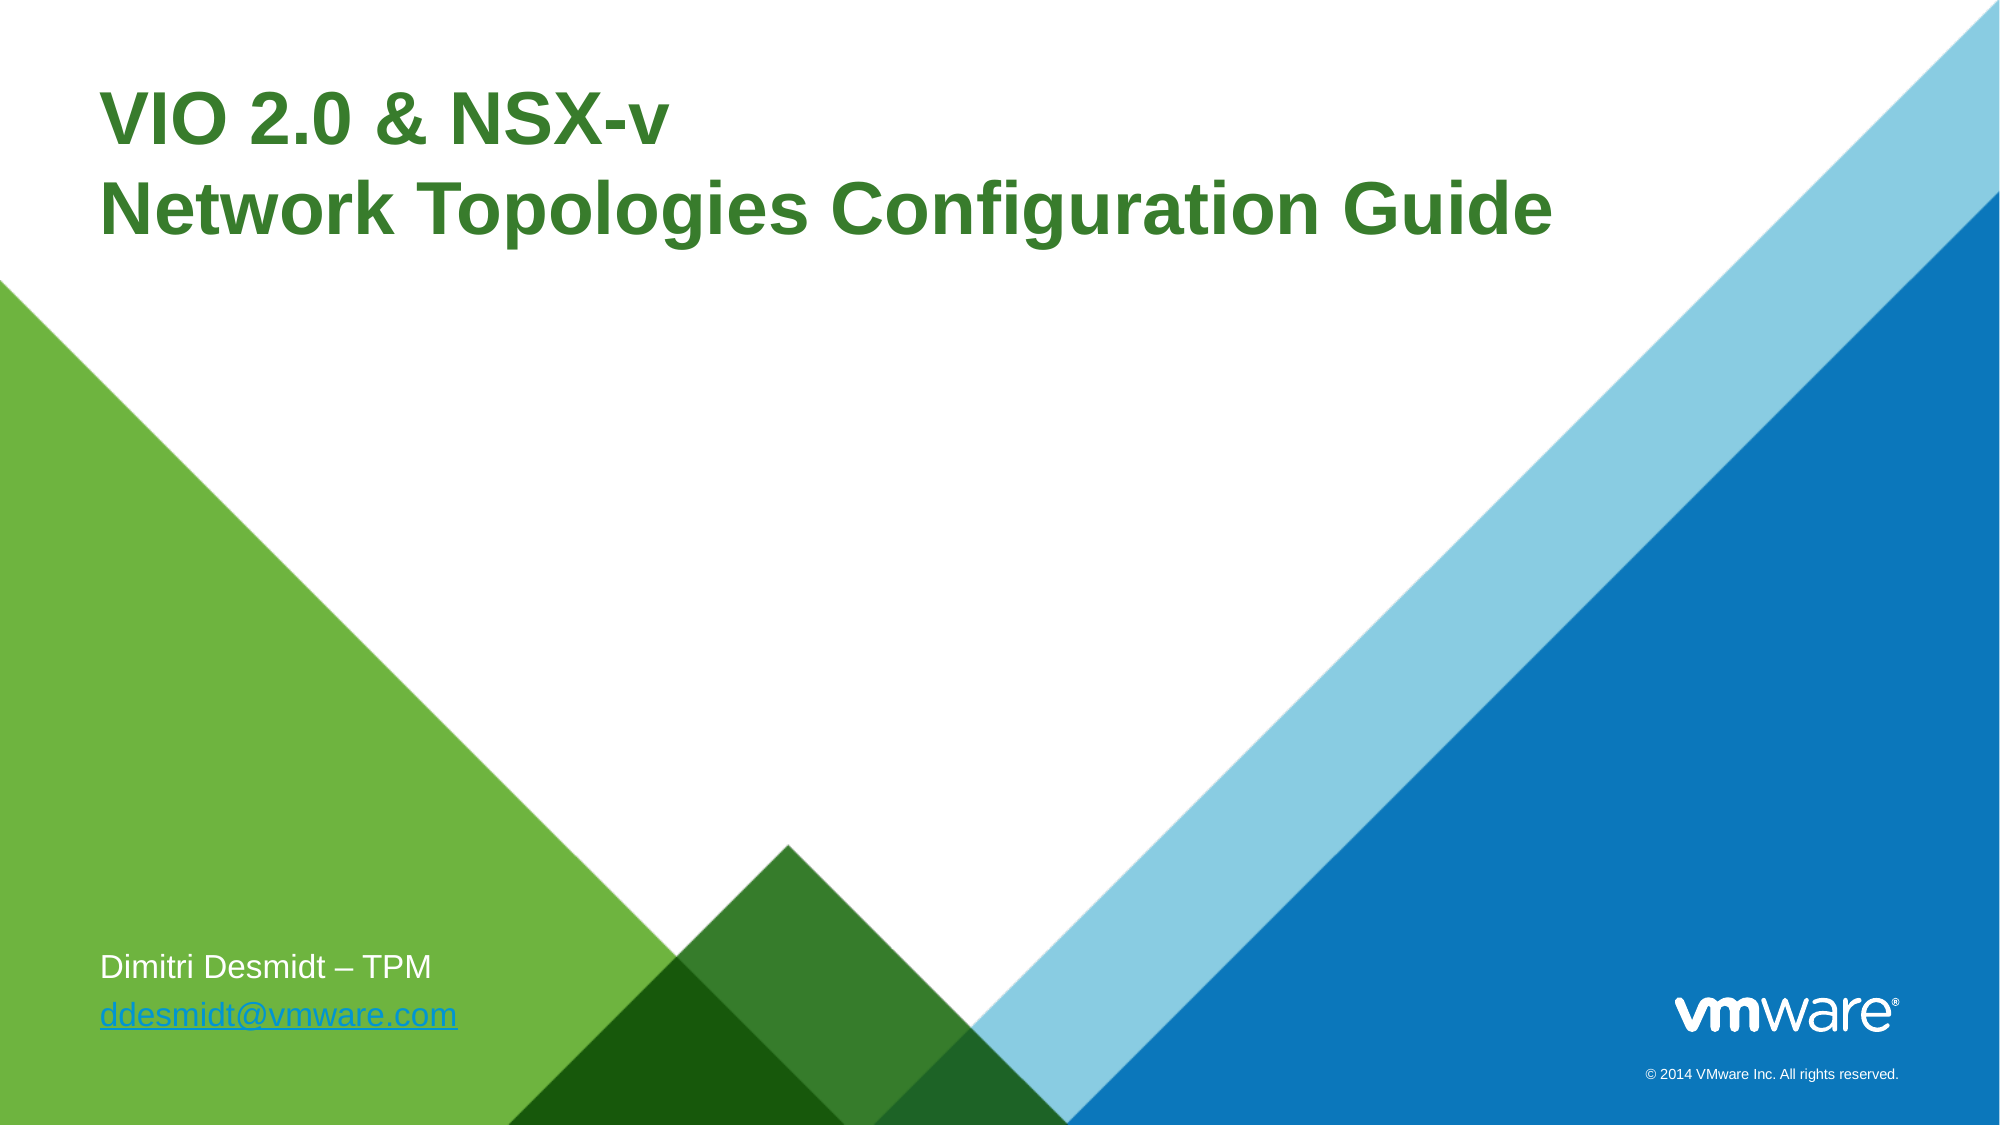

# VIO 2.0 & NSX-v Network Topologies Configuration Guide

Dimitri Desmidt – TPM
ddesmidt@vmware.com